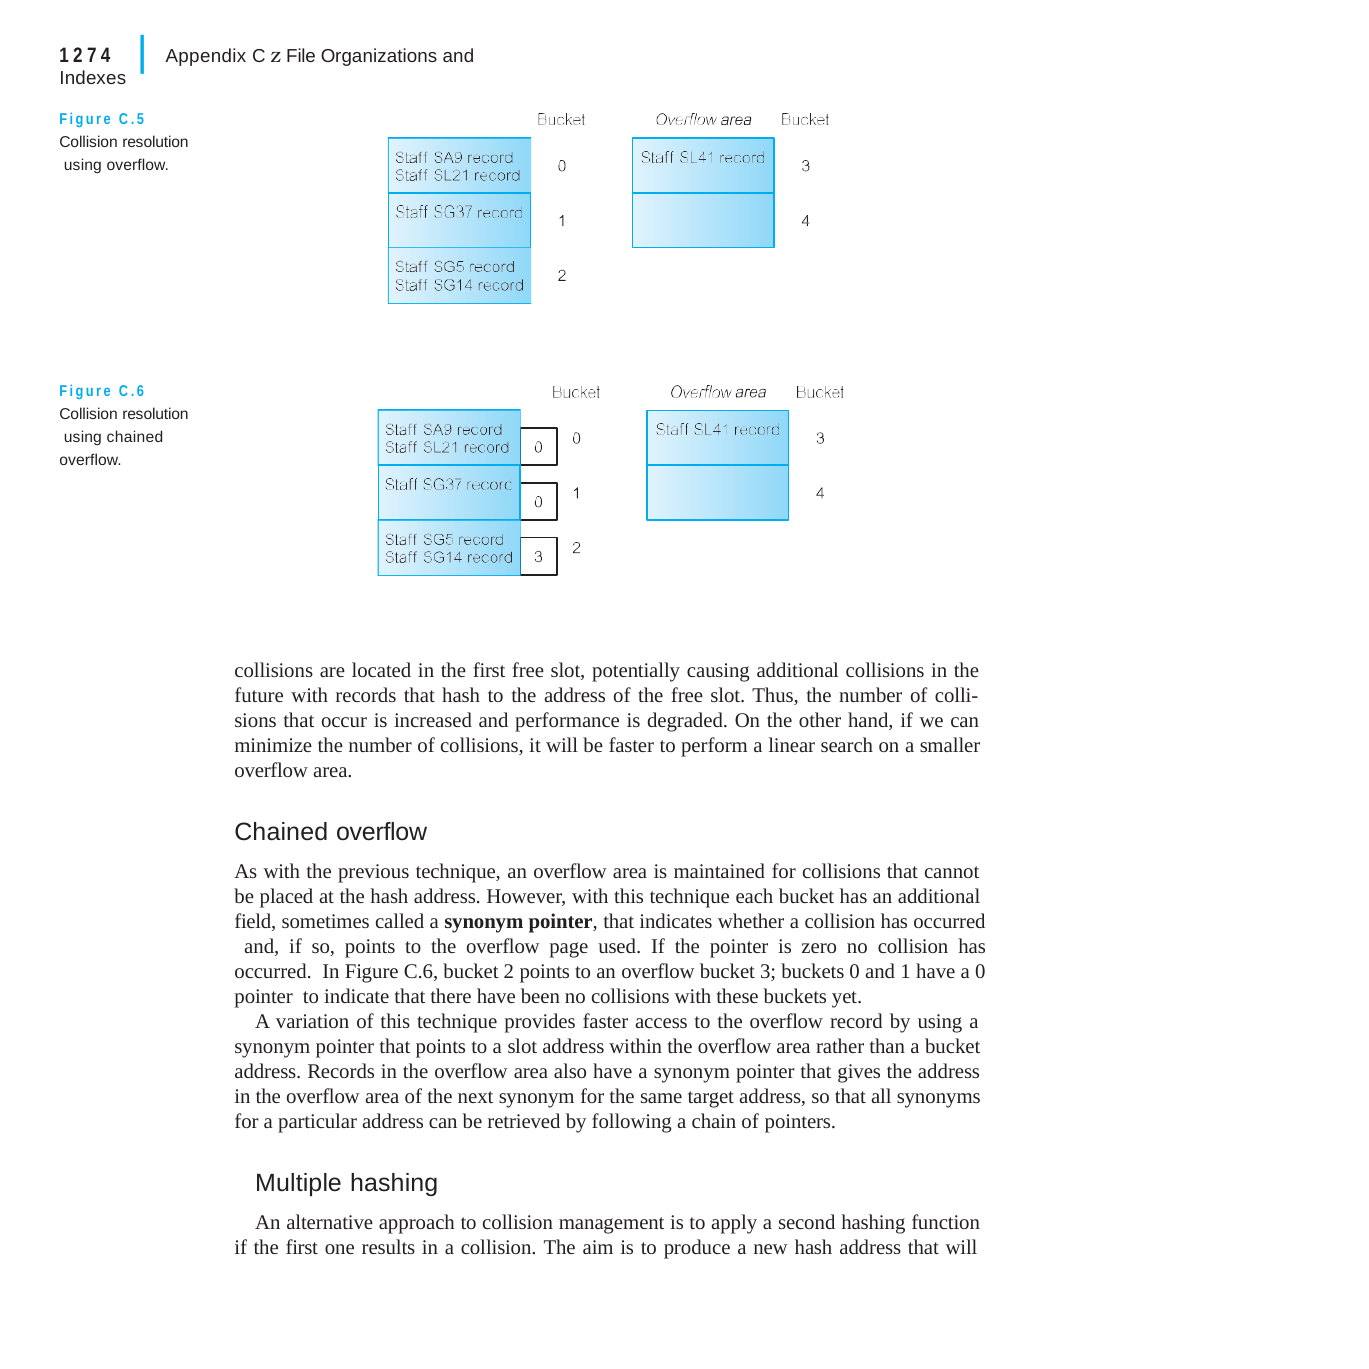

|
1274	Appendix C z File Organizations and Indexes
Figure C.5  Collision resolution  using overflow.

Figure C.6  Collision resolution  using chained  overflow.

collisions are located in the first free slot, potentially causing additional collisions in the  future with records that hash to the address of the free slot. Thus, the number of colli-  sions that occur is increased and performance is degraded. On the other hand, if we can  minimize the number of collisions, it will be faster to perform a linear search on a smaller  overflow area.

Chained overflow
As with the previous technique, an overflow area is maintained for collisions that cannot  be placed at the hash address. However, with this technique each bucket has an additional  field, sometimes called a synonym pointer, that indicates whether a collision has occurred  and, if so, points to the overflow page used. If the pointer is zero no collision has occurred.  In Figure C.6, bucket 2 points to an overflow bucket 3; buckets 0 and 1 have a 0 pointer  to indicate that there have been no collisions with these buckets yet.
A variation of this technique provides faster access to the overflow record by using a  synonym pointer that points to a slot address within the overflow area rather than a bucket  address. Records in the overflow area also have a synonym pointer that gives the address  in the overflow area of the next synonym for the same target address, so that all synonyms  for a particular address can be retrieved by following a chain of pointers.

Multiple hashing
An alternative approach to collision management is to apply a second hashing function  if the first one results in a collision. The aim is to produce a new hash address that will